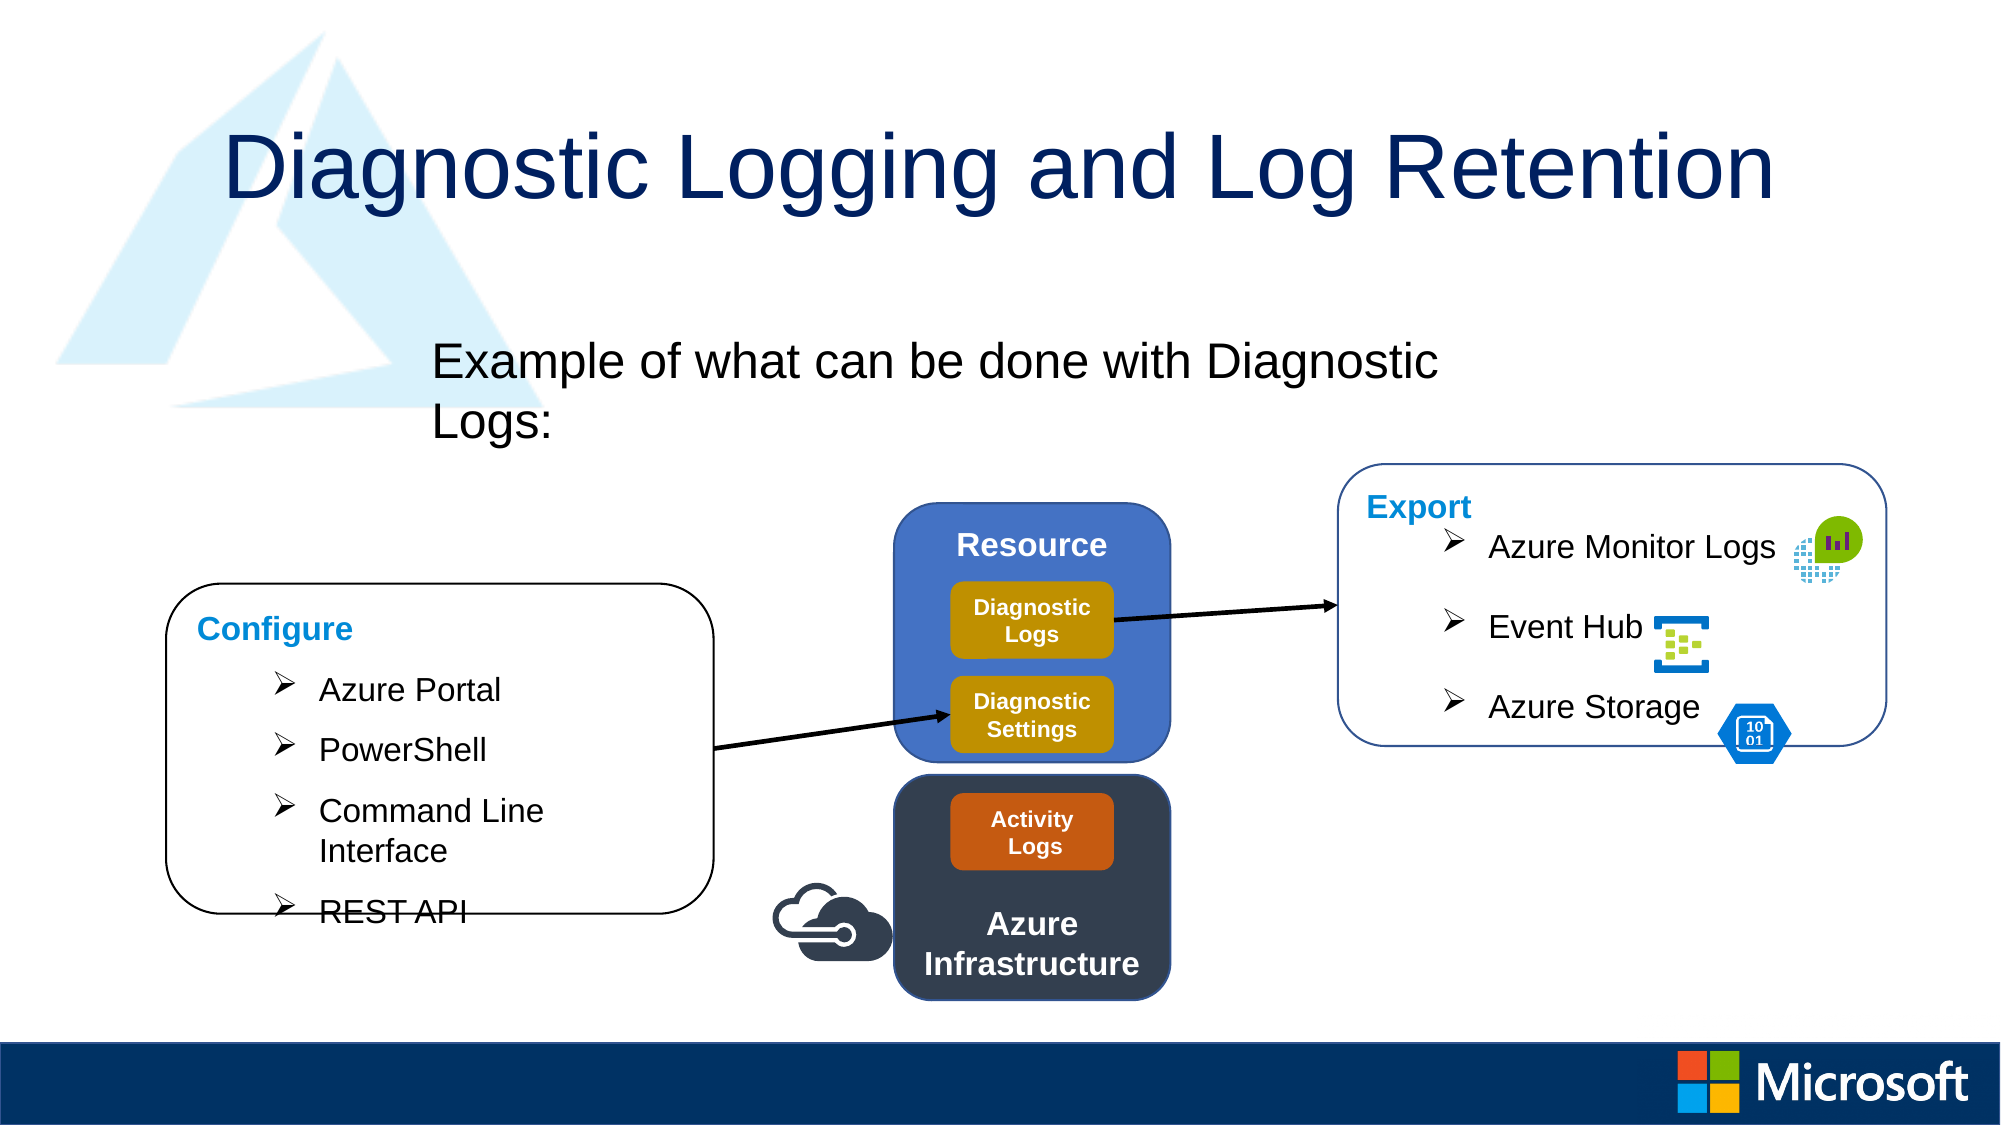

# Diagnostic Logging and Log Retention
Example of what can be done with Diagnostic Logs:
Export
Azure Monitor Logs

Event Hub

Azure Storage
Resource

Diagnostic Logs
Configure
Azure Portal
PowerShell
Command Line Interface
REST API

Diagnostic Settings

Azure Infrastructure
Activity
 Logs